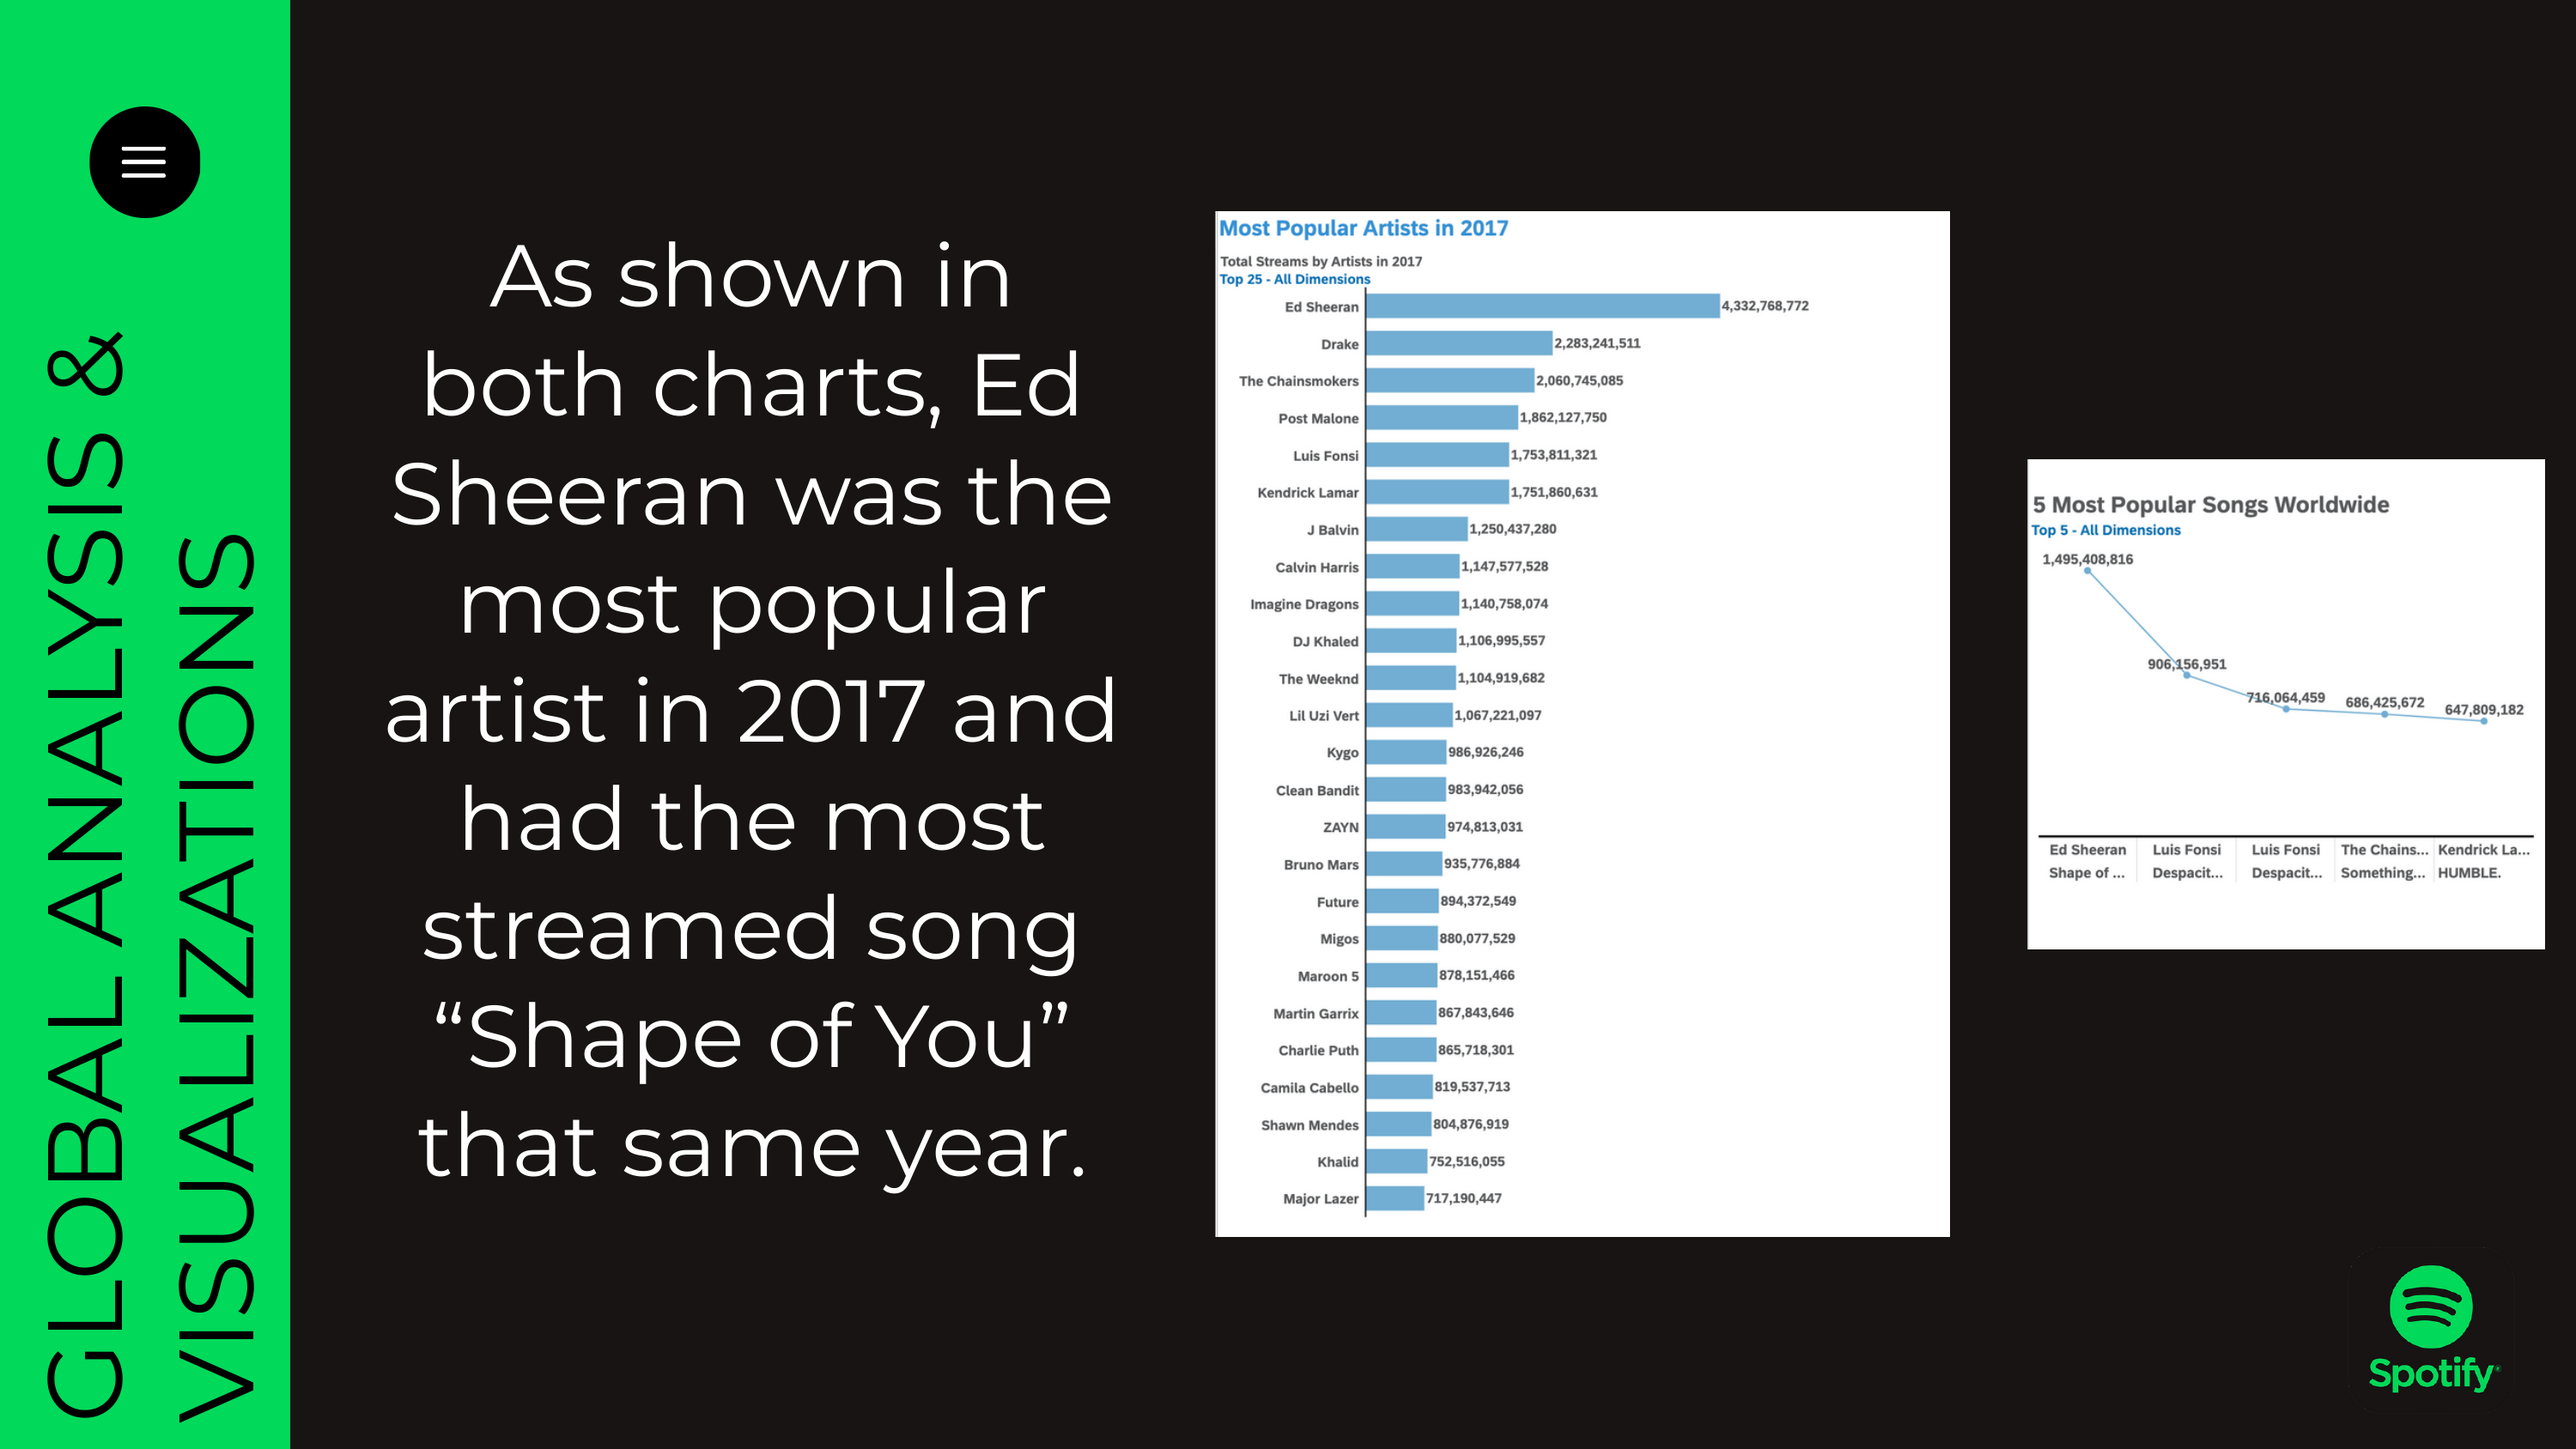

As shown in both charts, Ed Sheeran was the most popular artist in 2017 and had the most streamed song “Shape of You” that same year.

GLOBAL ANALYSIS & VISUALIZATIONS